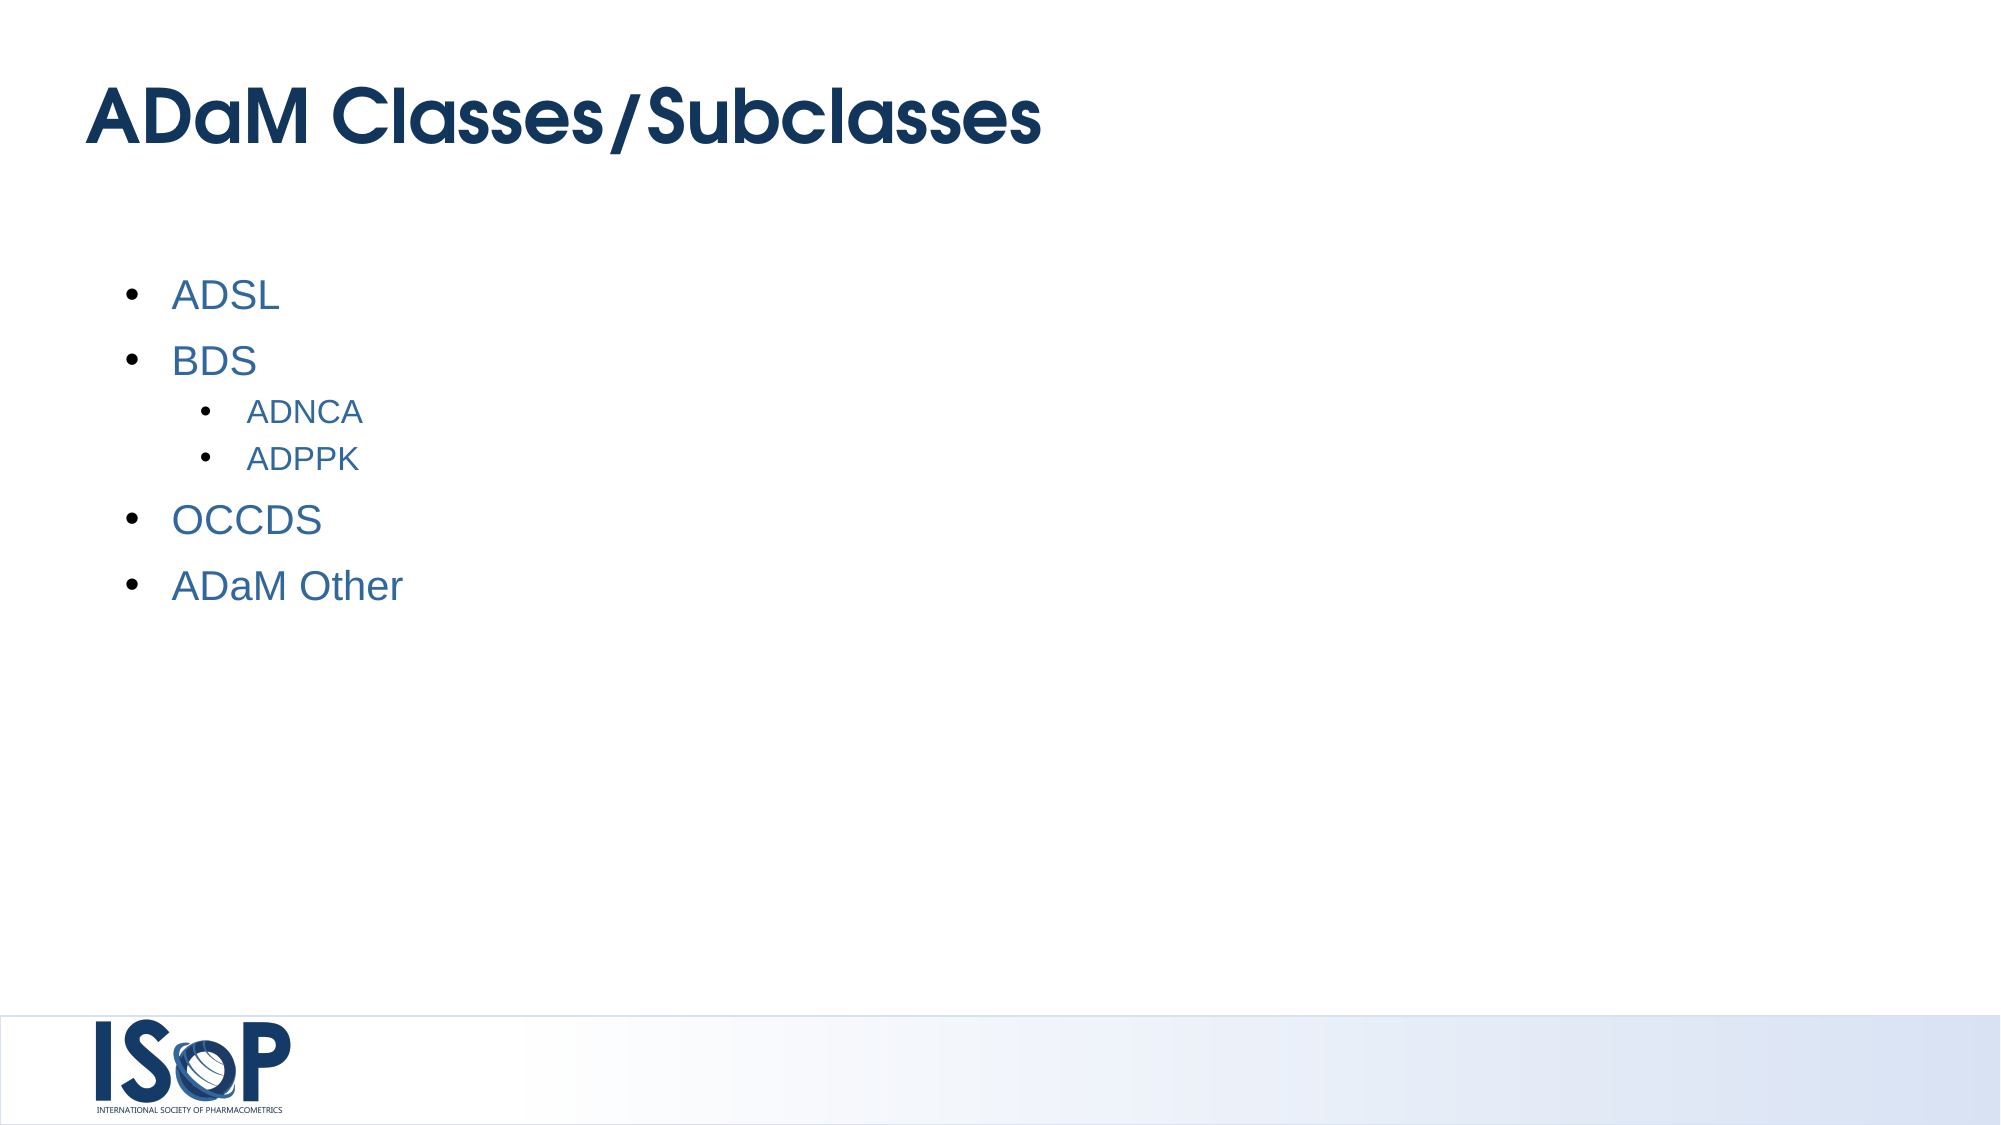

# ADaM Classes/Subclasses
ADSL
BDS
ADNCA
ADPPK
OCCDS
ADaM Other